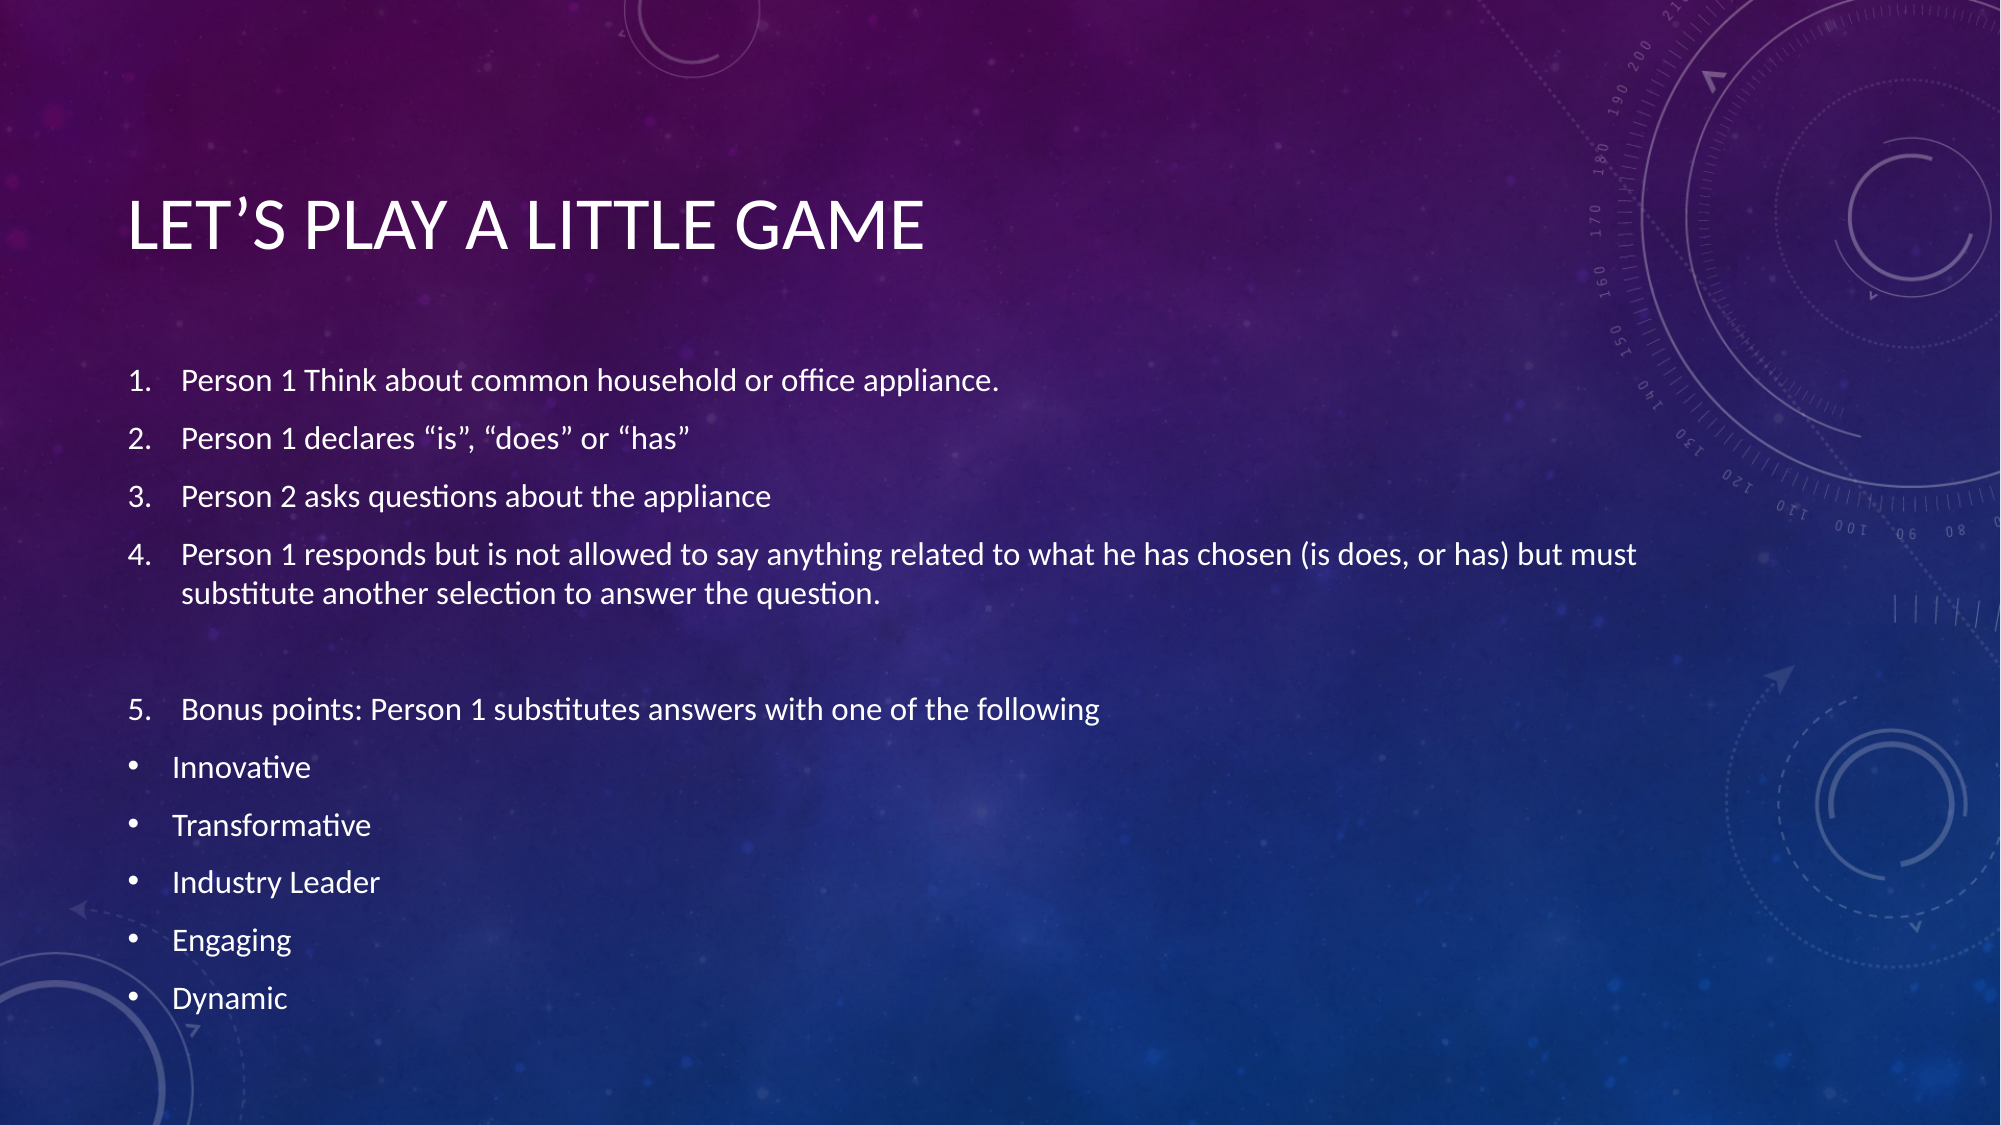

# Let’s play a little game
Person 1 Think about common household or office appliance.
Person 1 declares “is”, “does” or “has”
Person 2 asks questions about the appliance
Person 1 responds but is not allowed to say anything related to what he has chosen (is does, or has) but must substitute another selection to answer the question.

Bonus points: Person 1 substitutes answers with one of the following
Innovative
Transformative
Industry Leader
Engaging
Dynamic